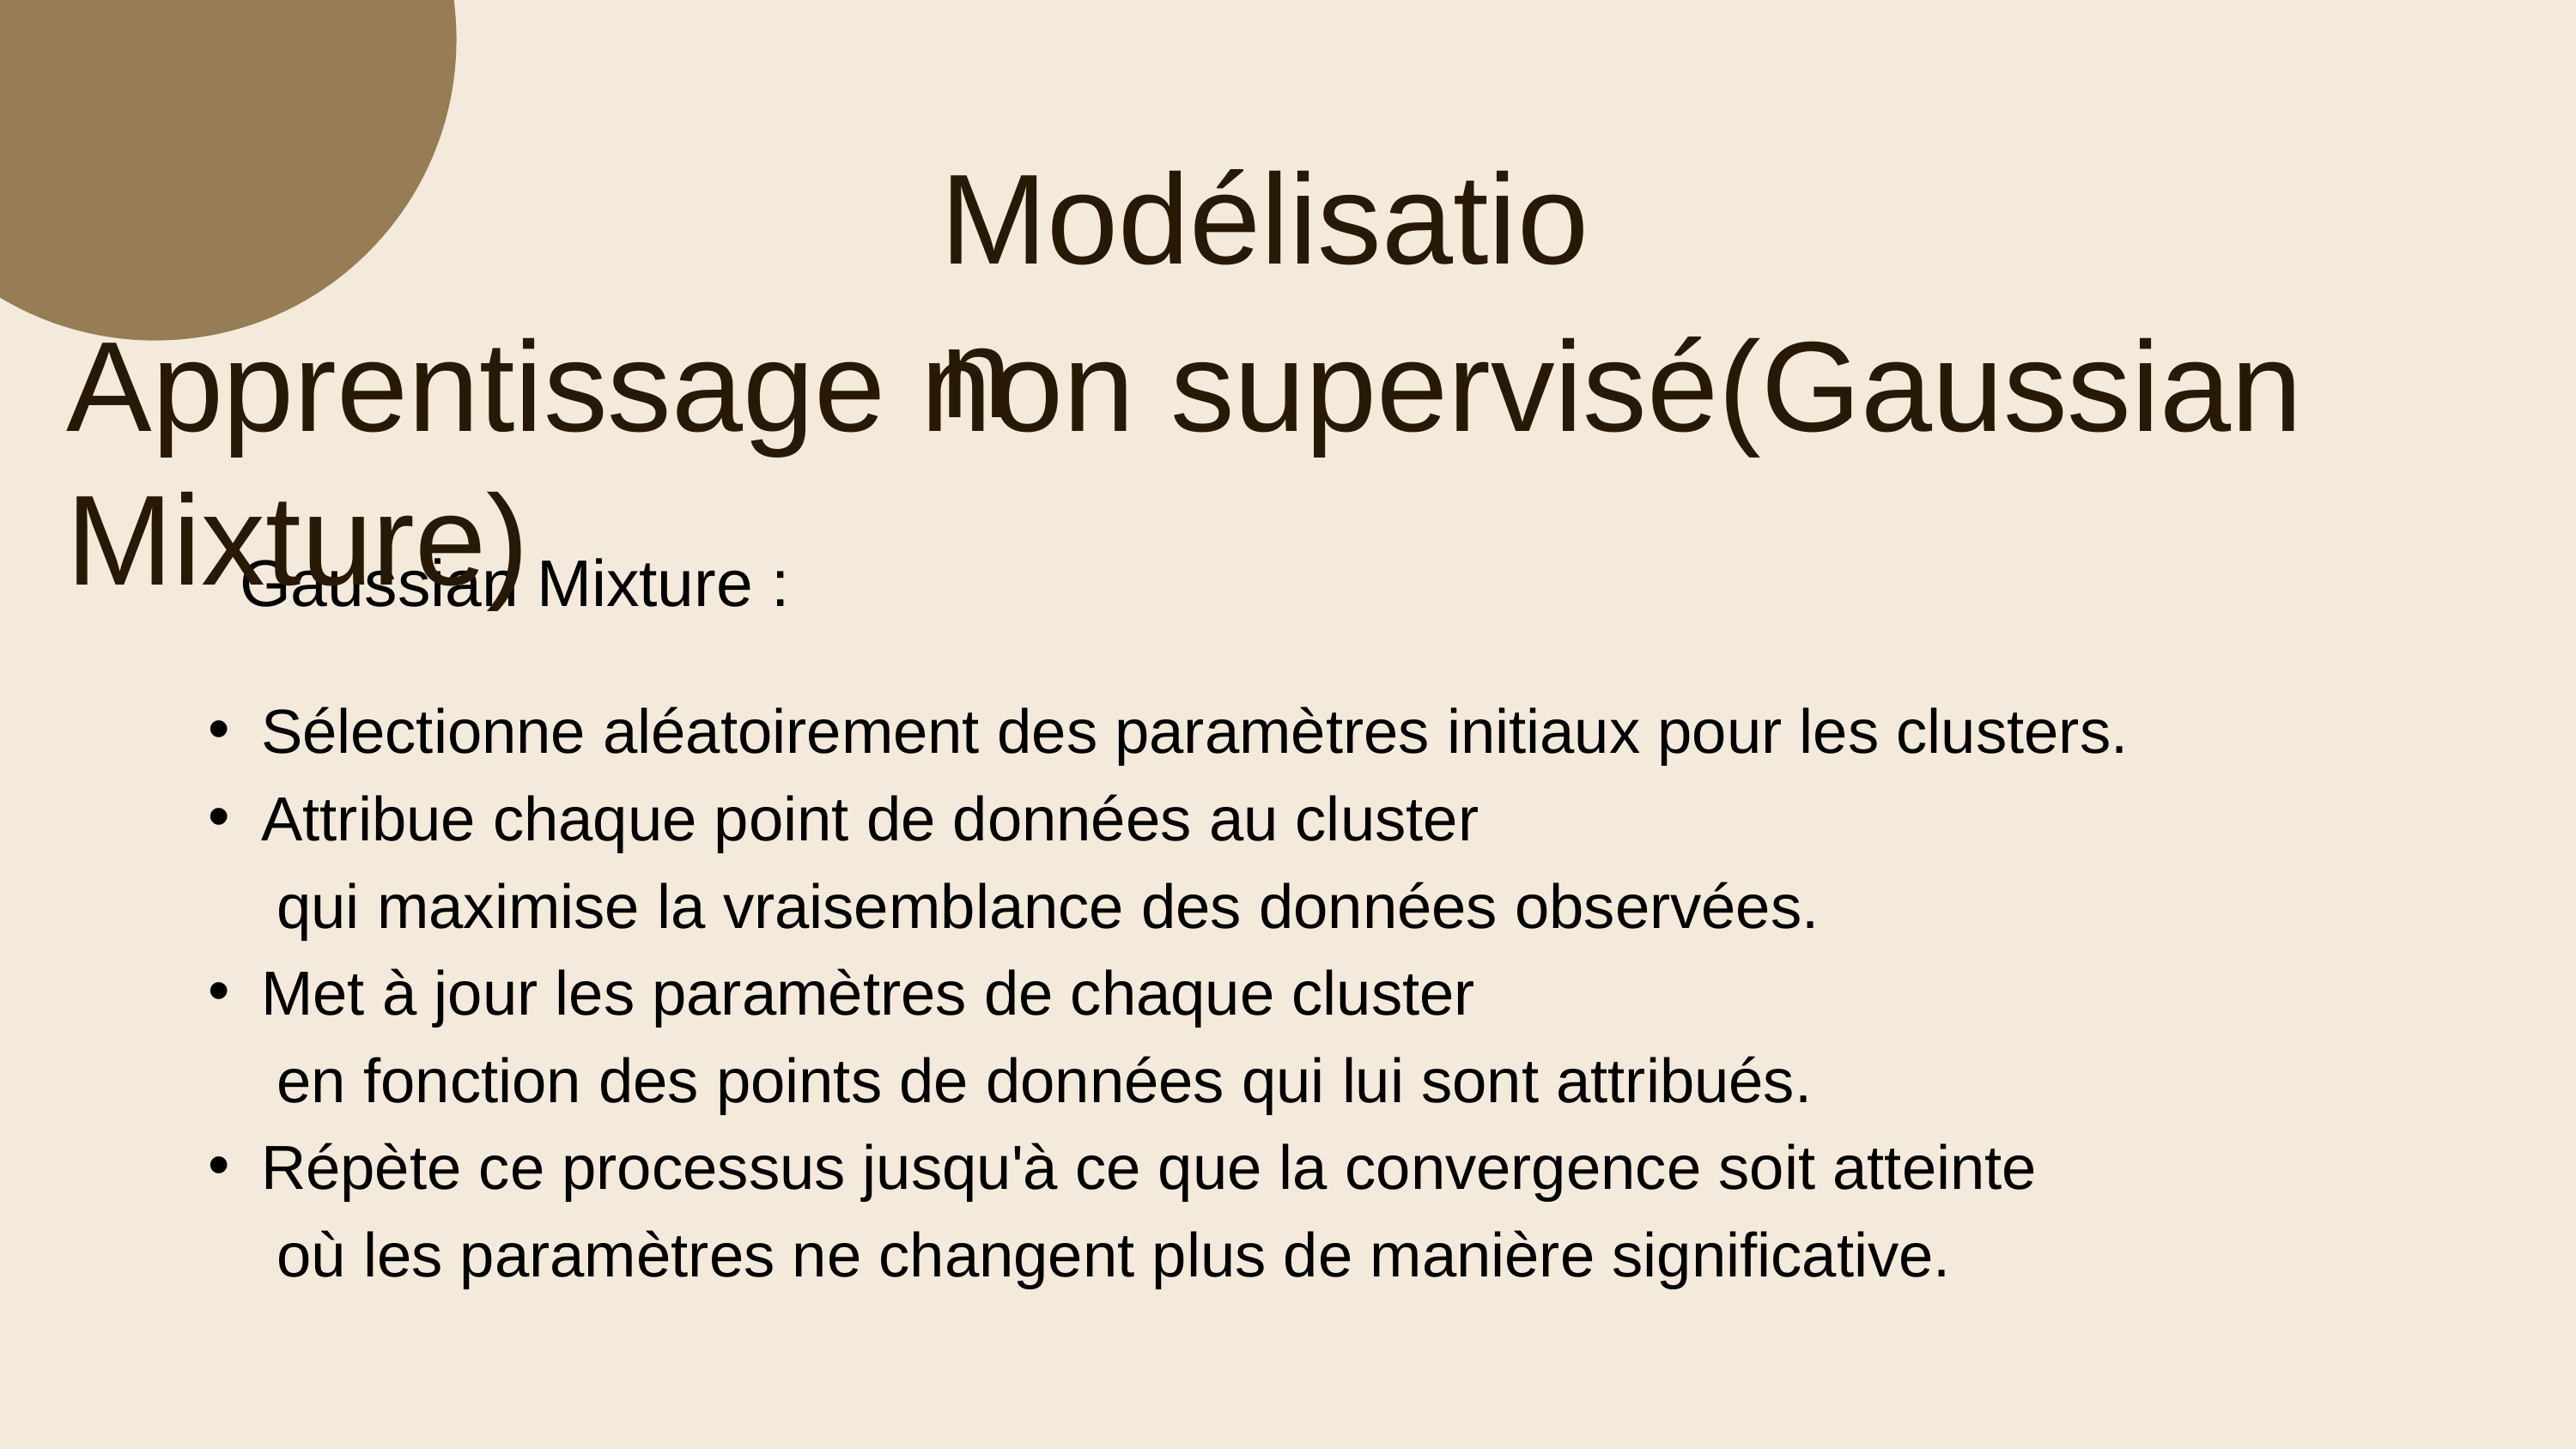

Modélisation
Apprentissage non supervisé(Gaussian Mixture)
Gaussian Mixture :
Sélectionne aléatoirement des paramètres initiaux pour les clusters.
Attribue chaque point de données au cluster
       qui maximise la vraisemblance des données observées.
Met à jour les paramètres de chaque cluster
       en fonction des points de données qui lui sont attribués.
Répète ce processus jusqu'à ce que la convergence soit atteinte
       où les paramètres ne changent plus de manière significative.